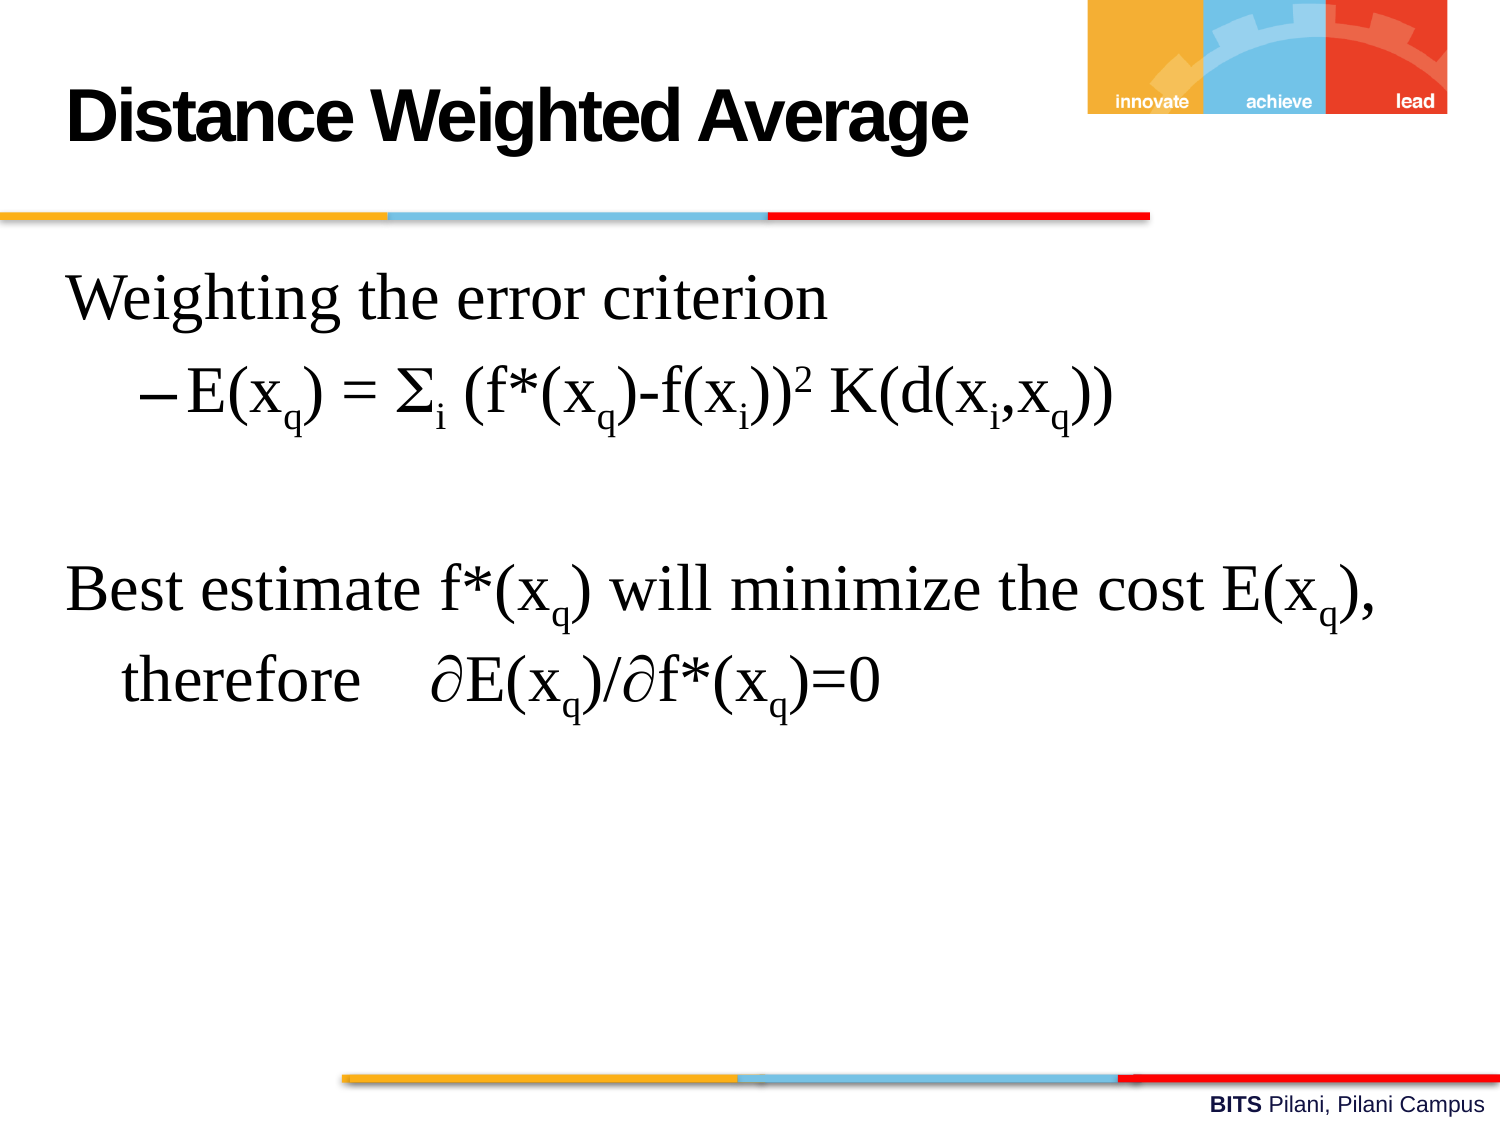

Distance Weighted Average
Weighting the error criterion
E(xq) = Σi (f*(xq)-f(xi))2 K(d(xi,xq))

Best estimate f*(xq) will minimize the cost E(xq), therefore    ∂E(xq)/∂f*(xq)=0